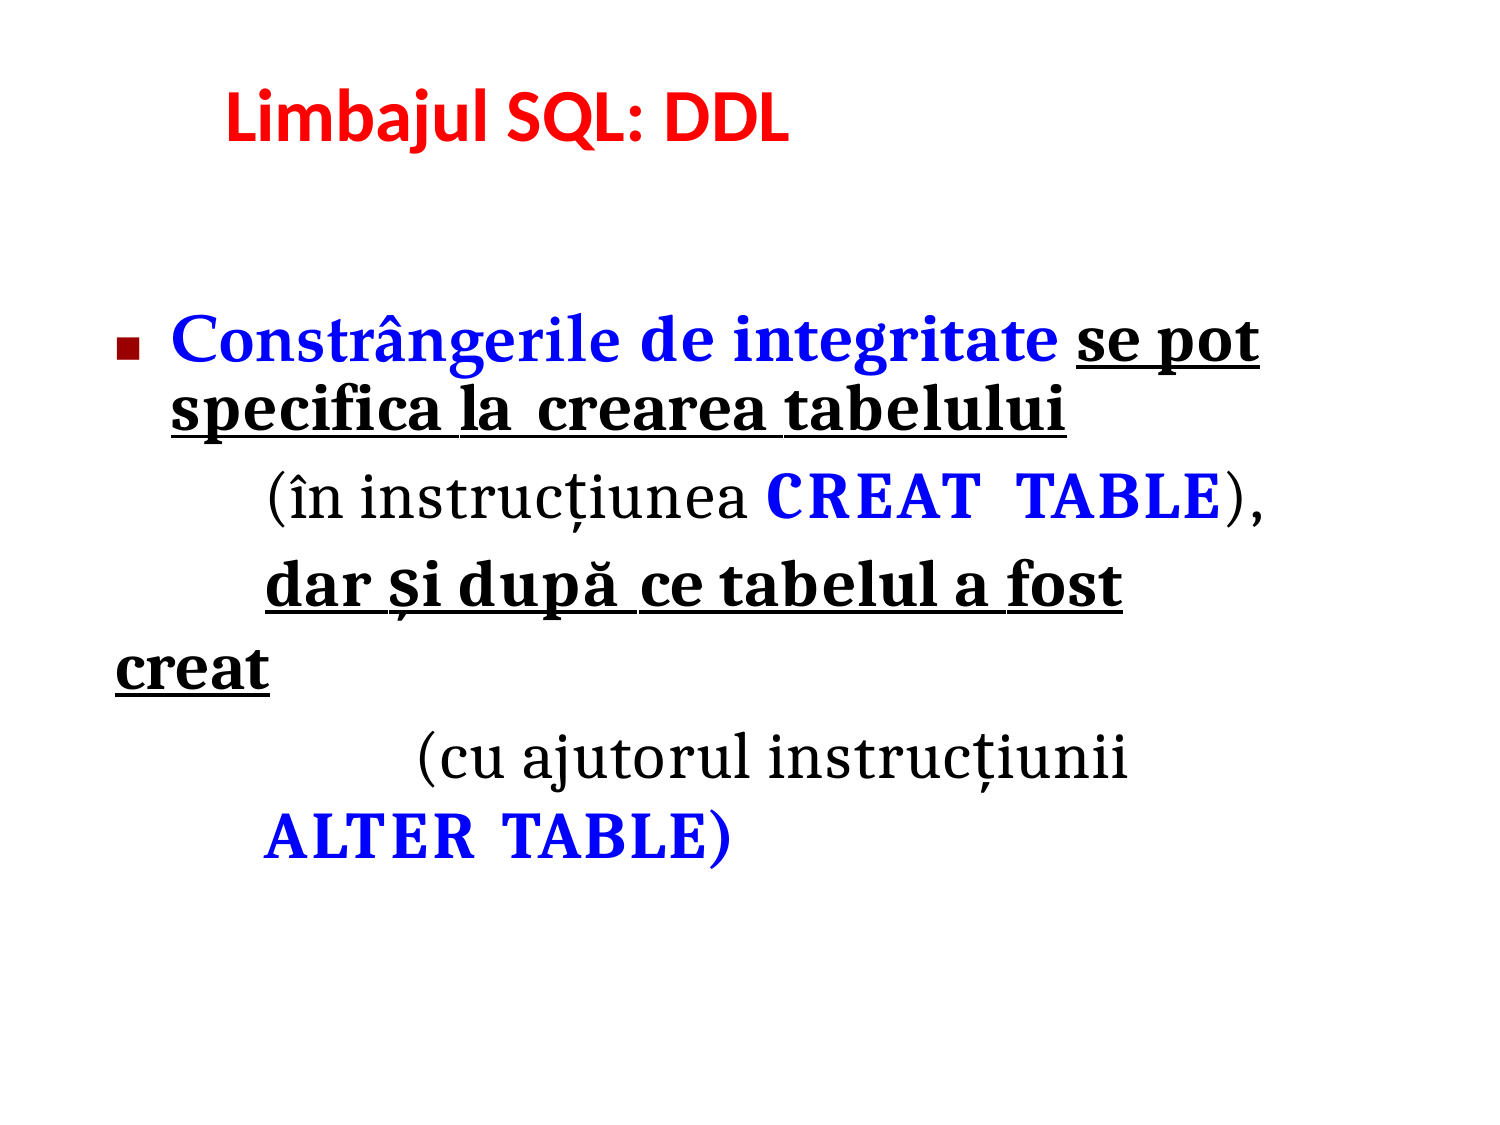

# Limbajul SQL: DDL
◼	Constrângerile de integritate se pot specifica la  crearea tabelului
(în instrucțiunea CREAT	TABLE),
dar și după ce tabelul a fost creat
(cu ajutorul instrucțiunii ALTER TABLE)